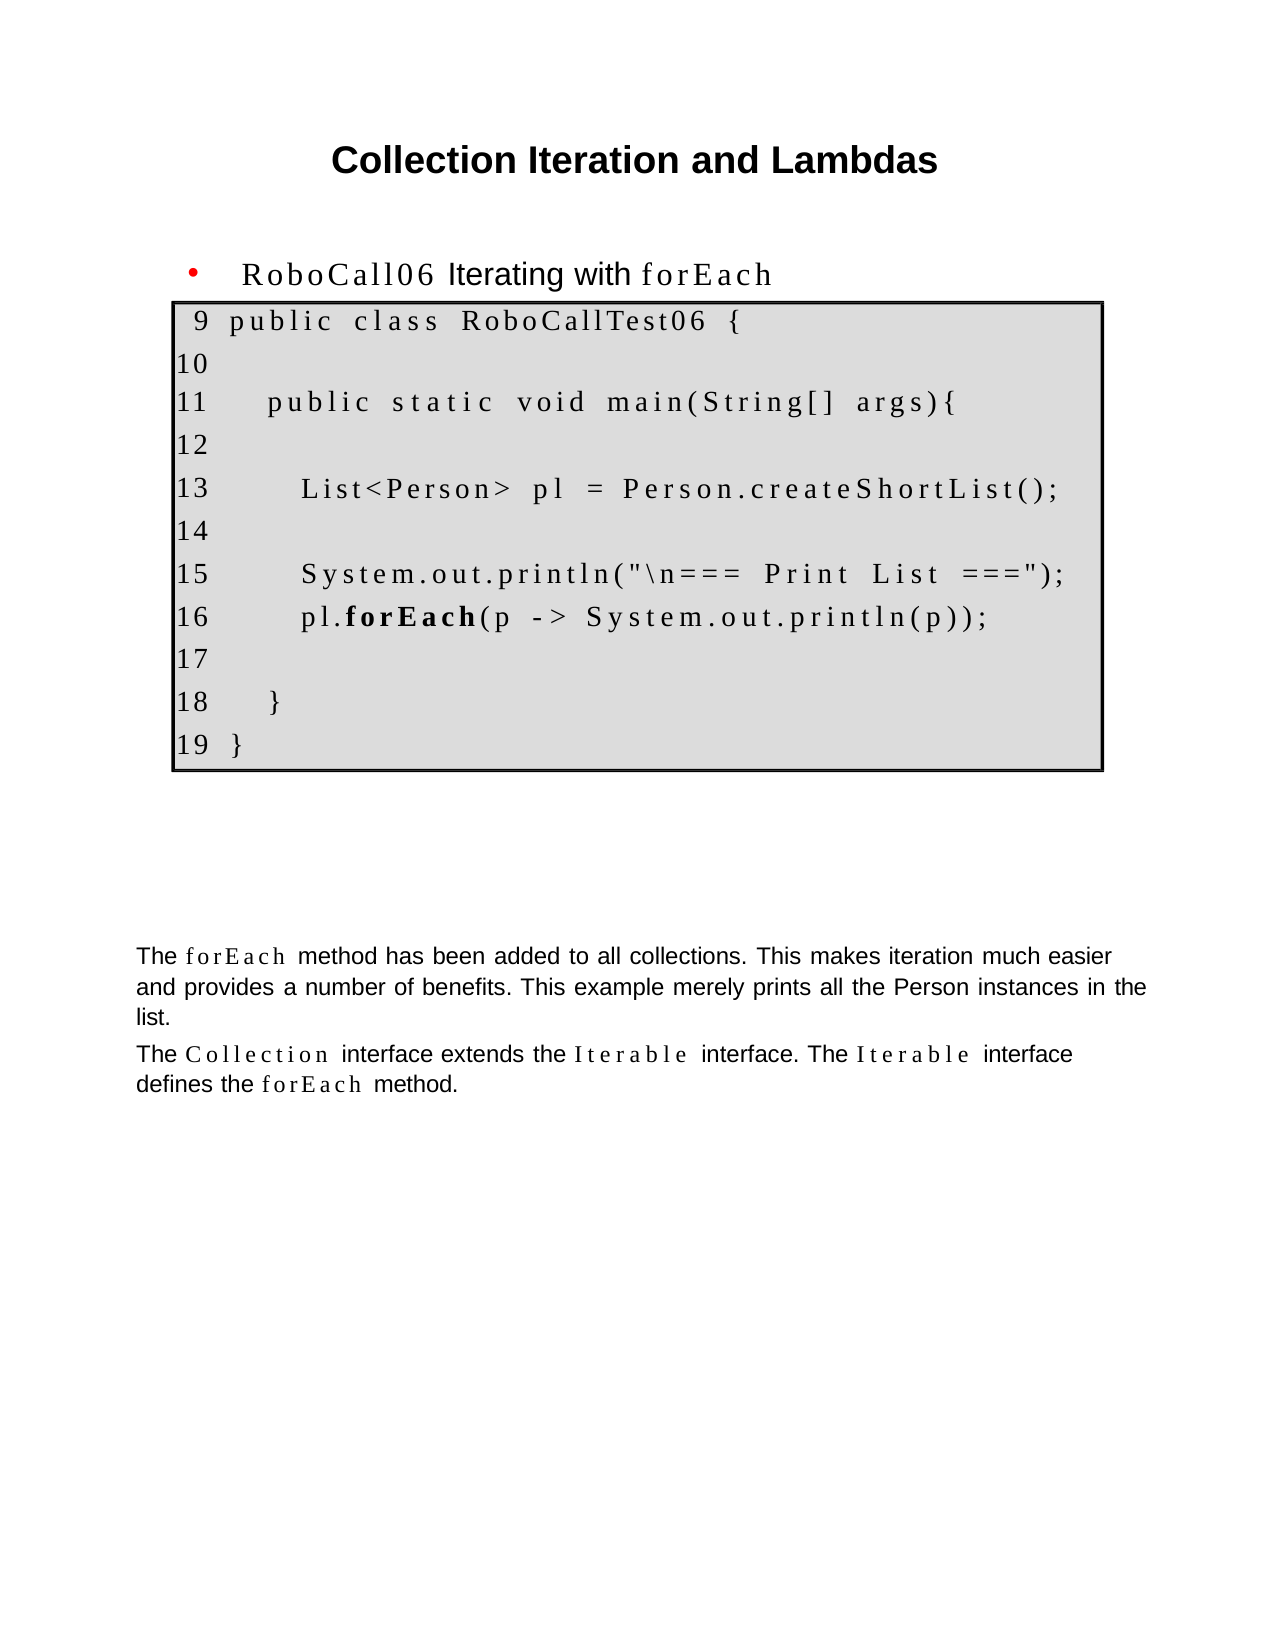

Collection Iteration and Lambdas

RoboCall06 Iterating with forEach
9  public  class  RoboCallTest06  { 10

11	public  static  void  main(String[]  args){ 12
13
14
15
16
17
18	}
19  }
List<Person>  pl  =  Person.createShortList();
System.out.println("\n===  Print  List  ==="); pl.forEach(p  ->  System.out.println(p));

The forEach method has been added to all collections. This makes iteration much easier and provides a number of benefits. This example merely prints all the Person instances in the list.
The Collection interface extends the Iterable interface. The Iterable interface defines the forEach method.